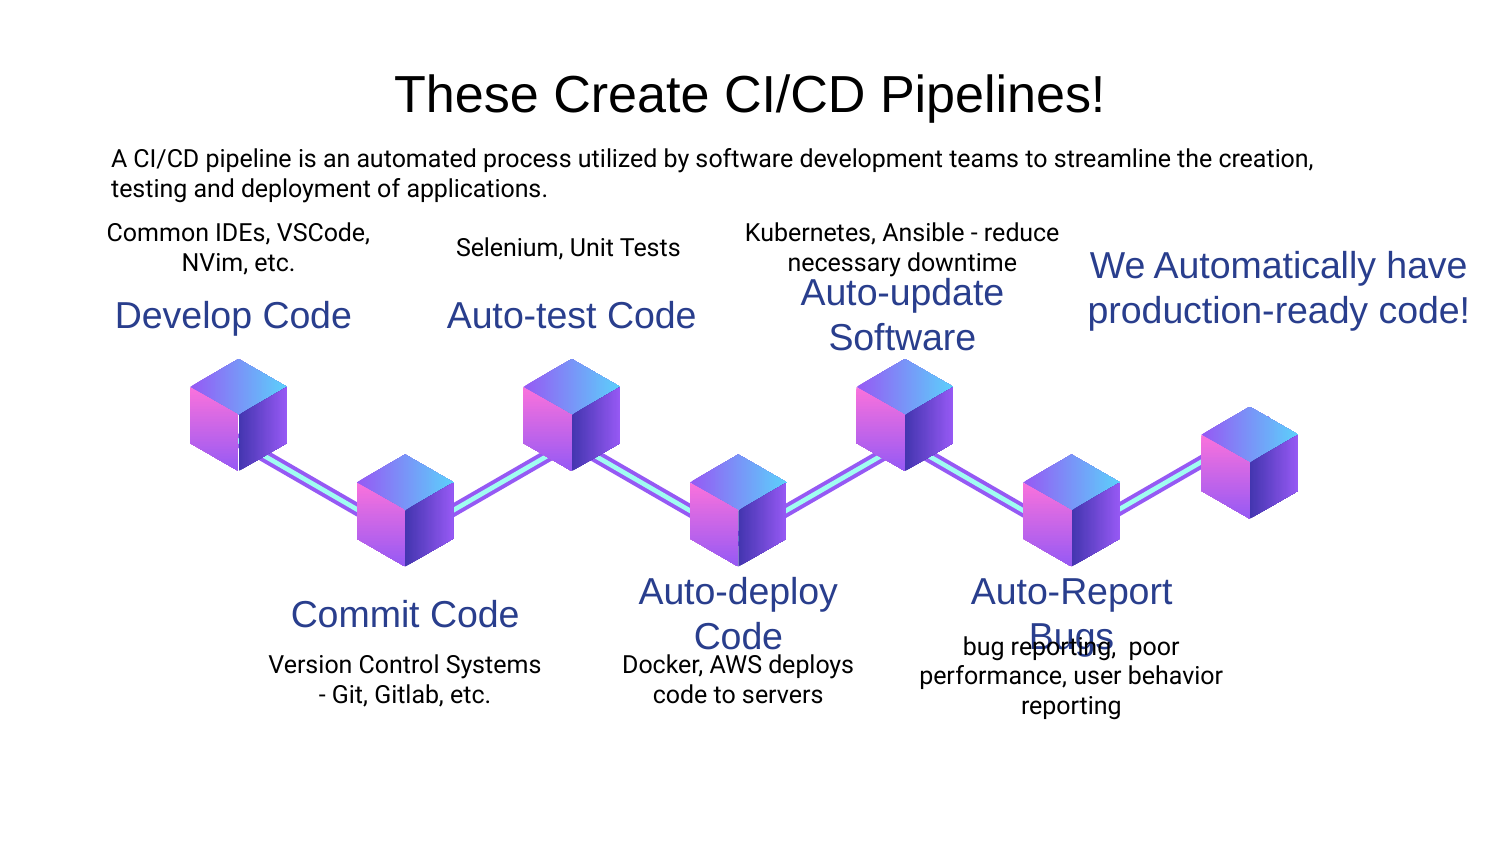

# These Create CI/CD Pipelines!
A CI/CD pipeline is an automated process utilized by software development teams to streamline the creation, testing and deployment of applications.
Common IDEs, VSCode, NVim, etc.
Develop Code
Selenium, Unit Tests
Auto-test Code
Kubernetes, Ansible - reduce necessary downtime
Auto-update Software
We Automatically have production-ready code!

Commit Code
Version Control Systems - Git, Gitlab, etc.
Auto-deploy Code
Docker, AWS deploys code to servers
Auto-Report Bugs
bug reporting,  poor performance, user behavior reporting